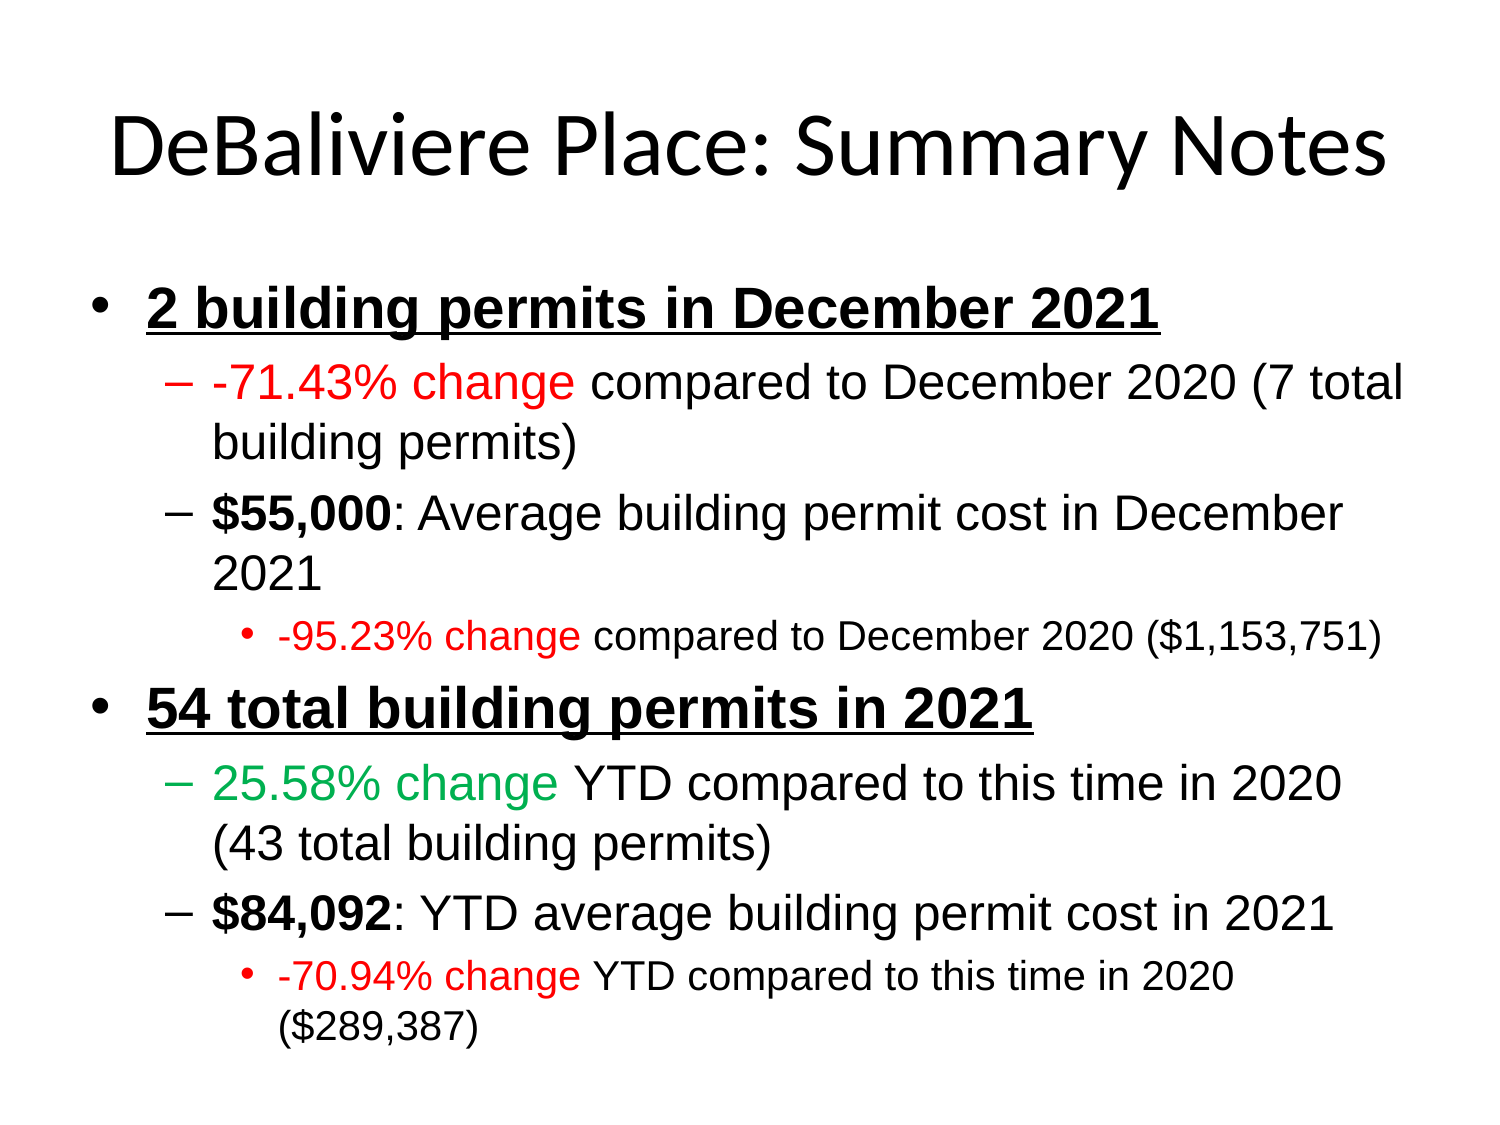

# DeBaliviere Place: Summary Notes
2 building permits in December 2021
-71.43% change compared to December 2020 (7 total building permits)
$55,000: Average building permit cost in December 2021
-95.23% change compared to December 2020 ($1,153,751)
54 total building permits in 2021
25.58% change YTD compared to this time in 2020 (43 total building permits)
$84,092: YTD average building permit cost in 2021
-70.94% change YTD compared to this time in 2020 ($289,387)